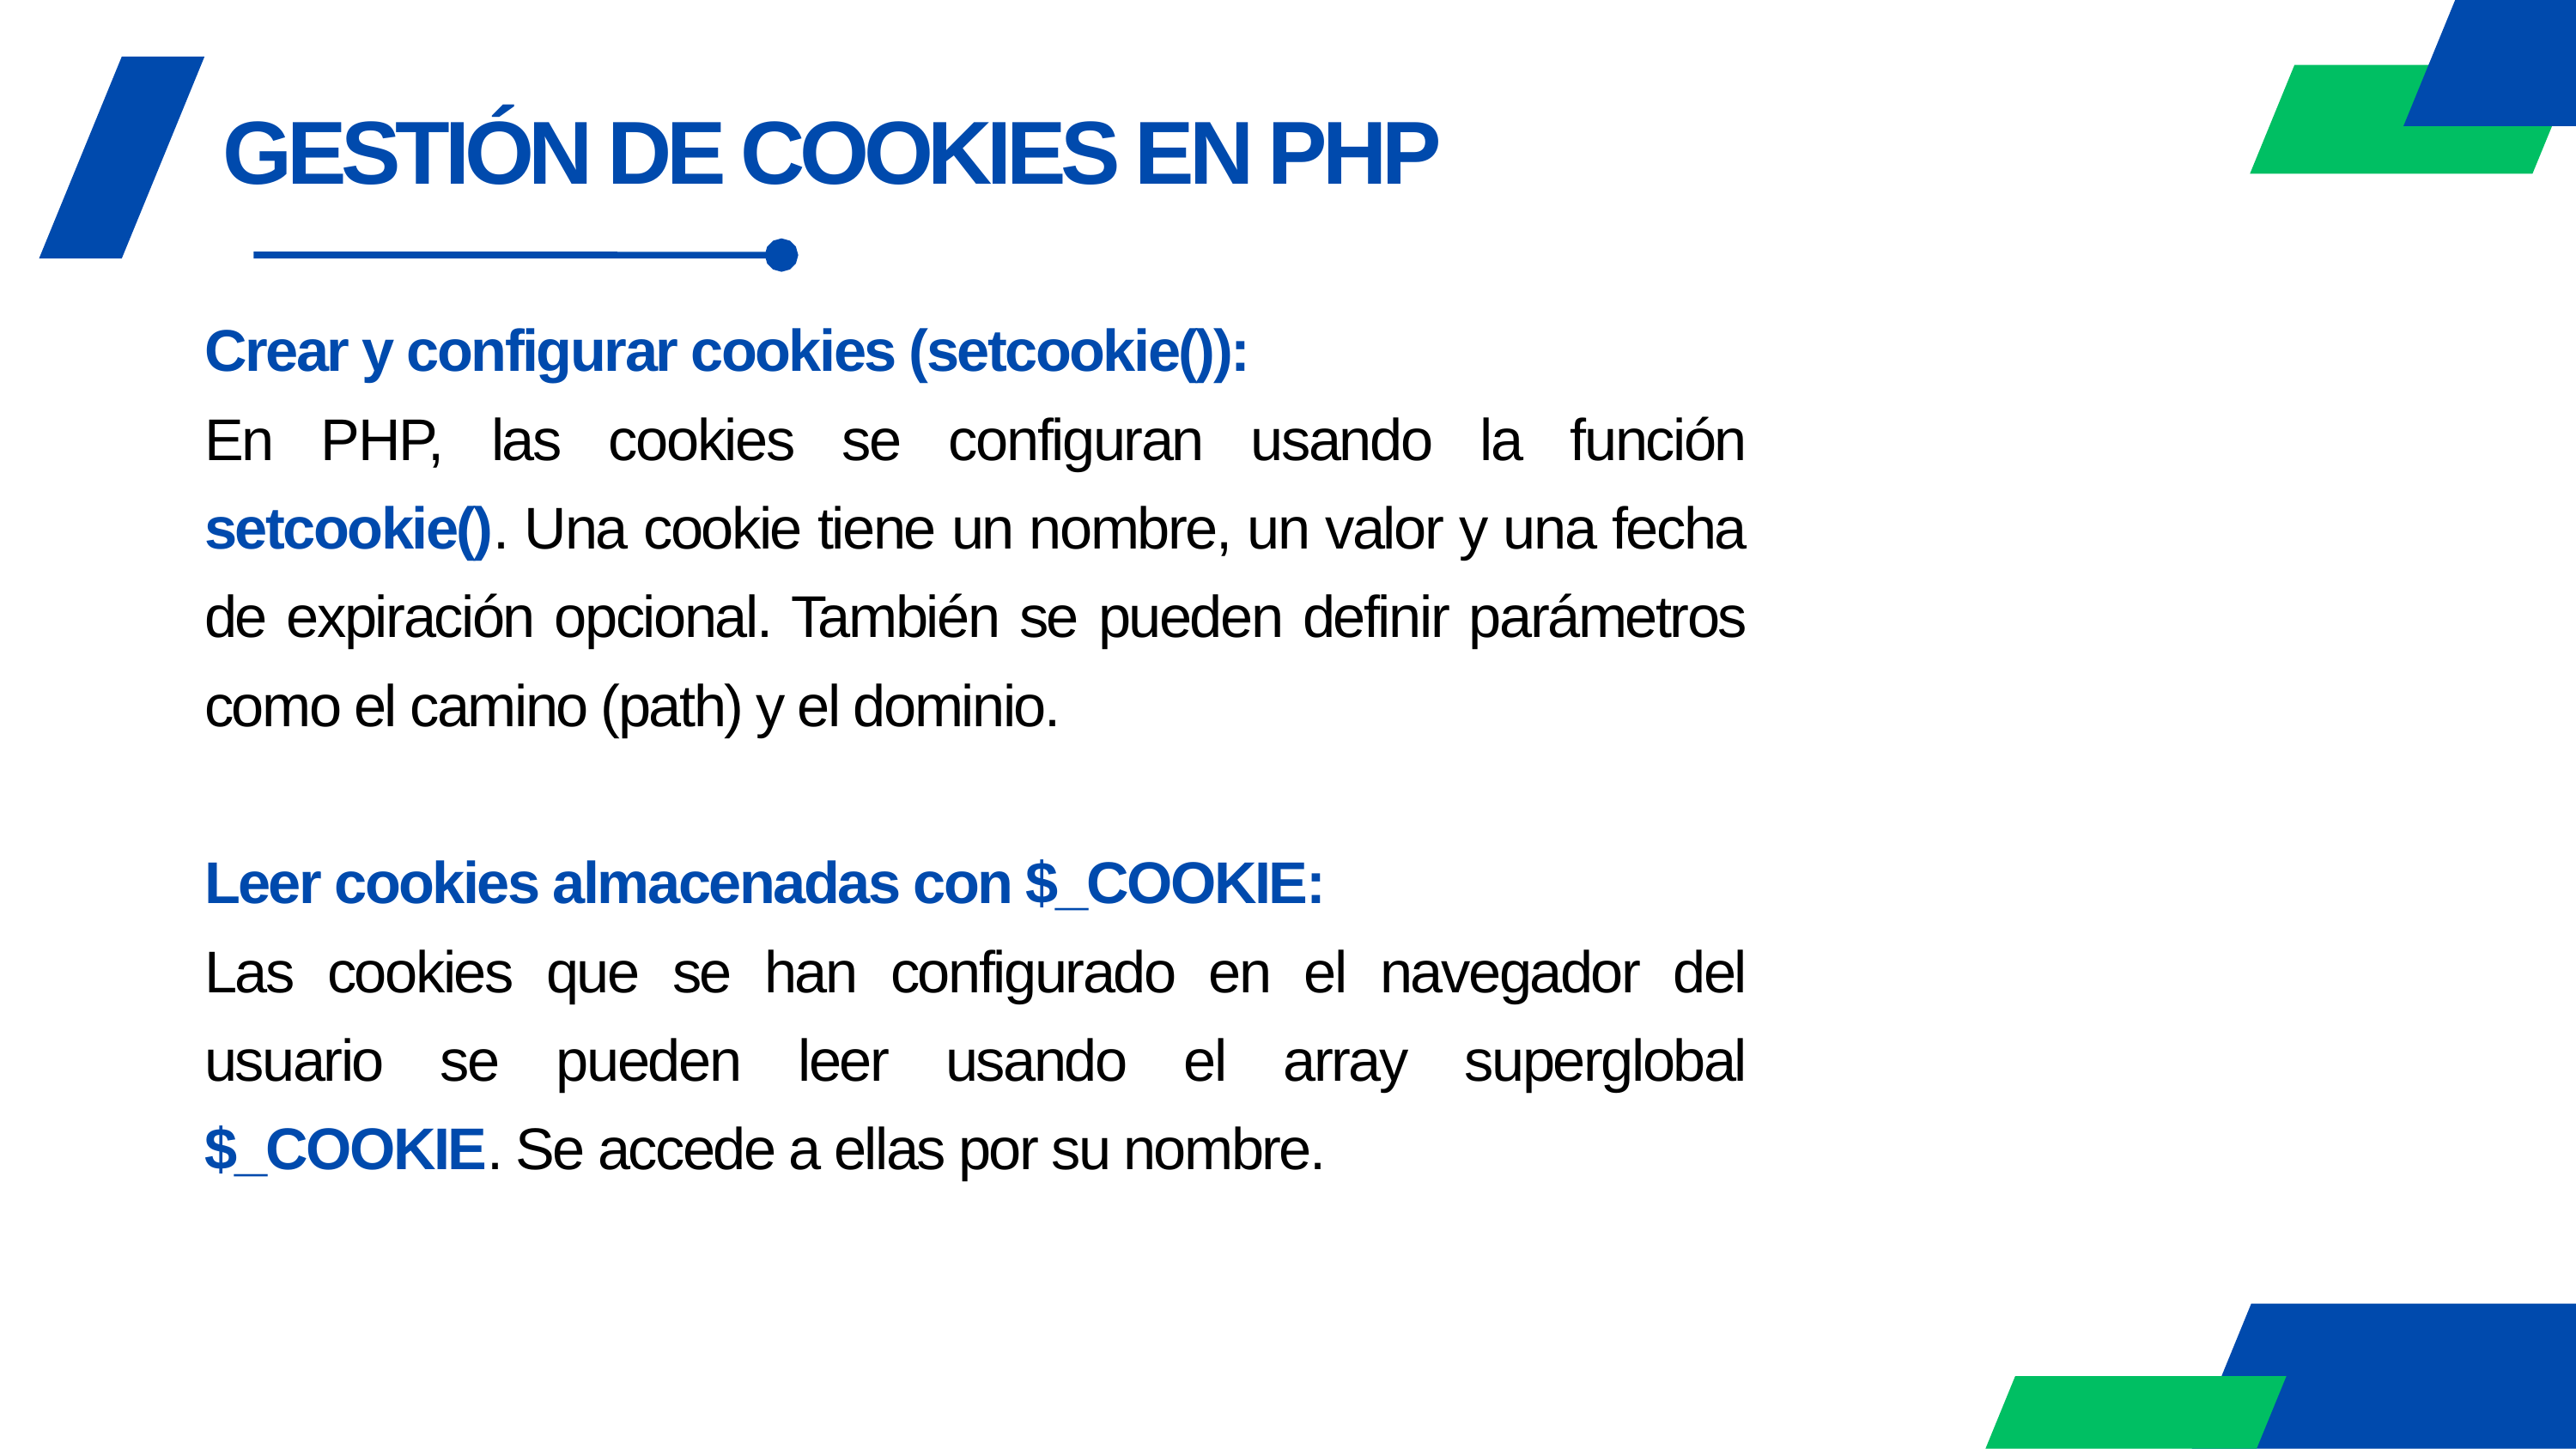

GESTIÓN DE COOKIES EN PHP

Crear y configurar cookies (setcookie()):
En PHP, las cookies se configuran usando la función setcookie(). Una cookie tiene un nombre, un valor y una fecha de expiración opcional. También se pueden definir parámetros como el camino (path) y el dominio.

Leer cookies almacenadas con $_COOKIE:
Las cookies que se han configurado en el navegador del usuario se pueden leer usando el array superglobal $_COOKIE. Se accede a ellas por su nombre.